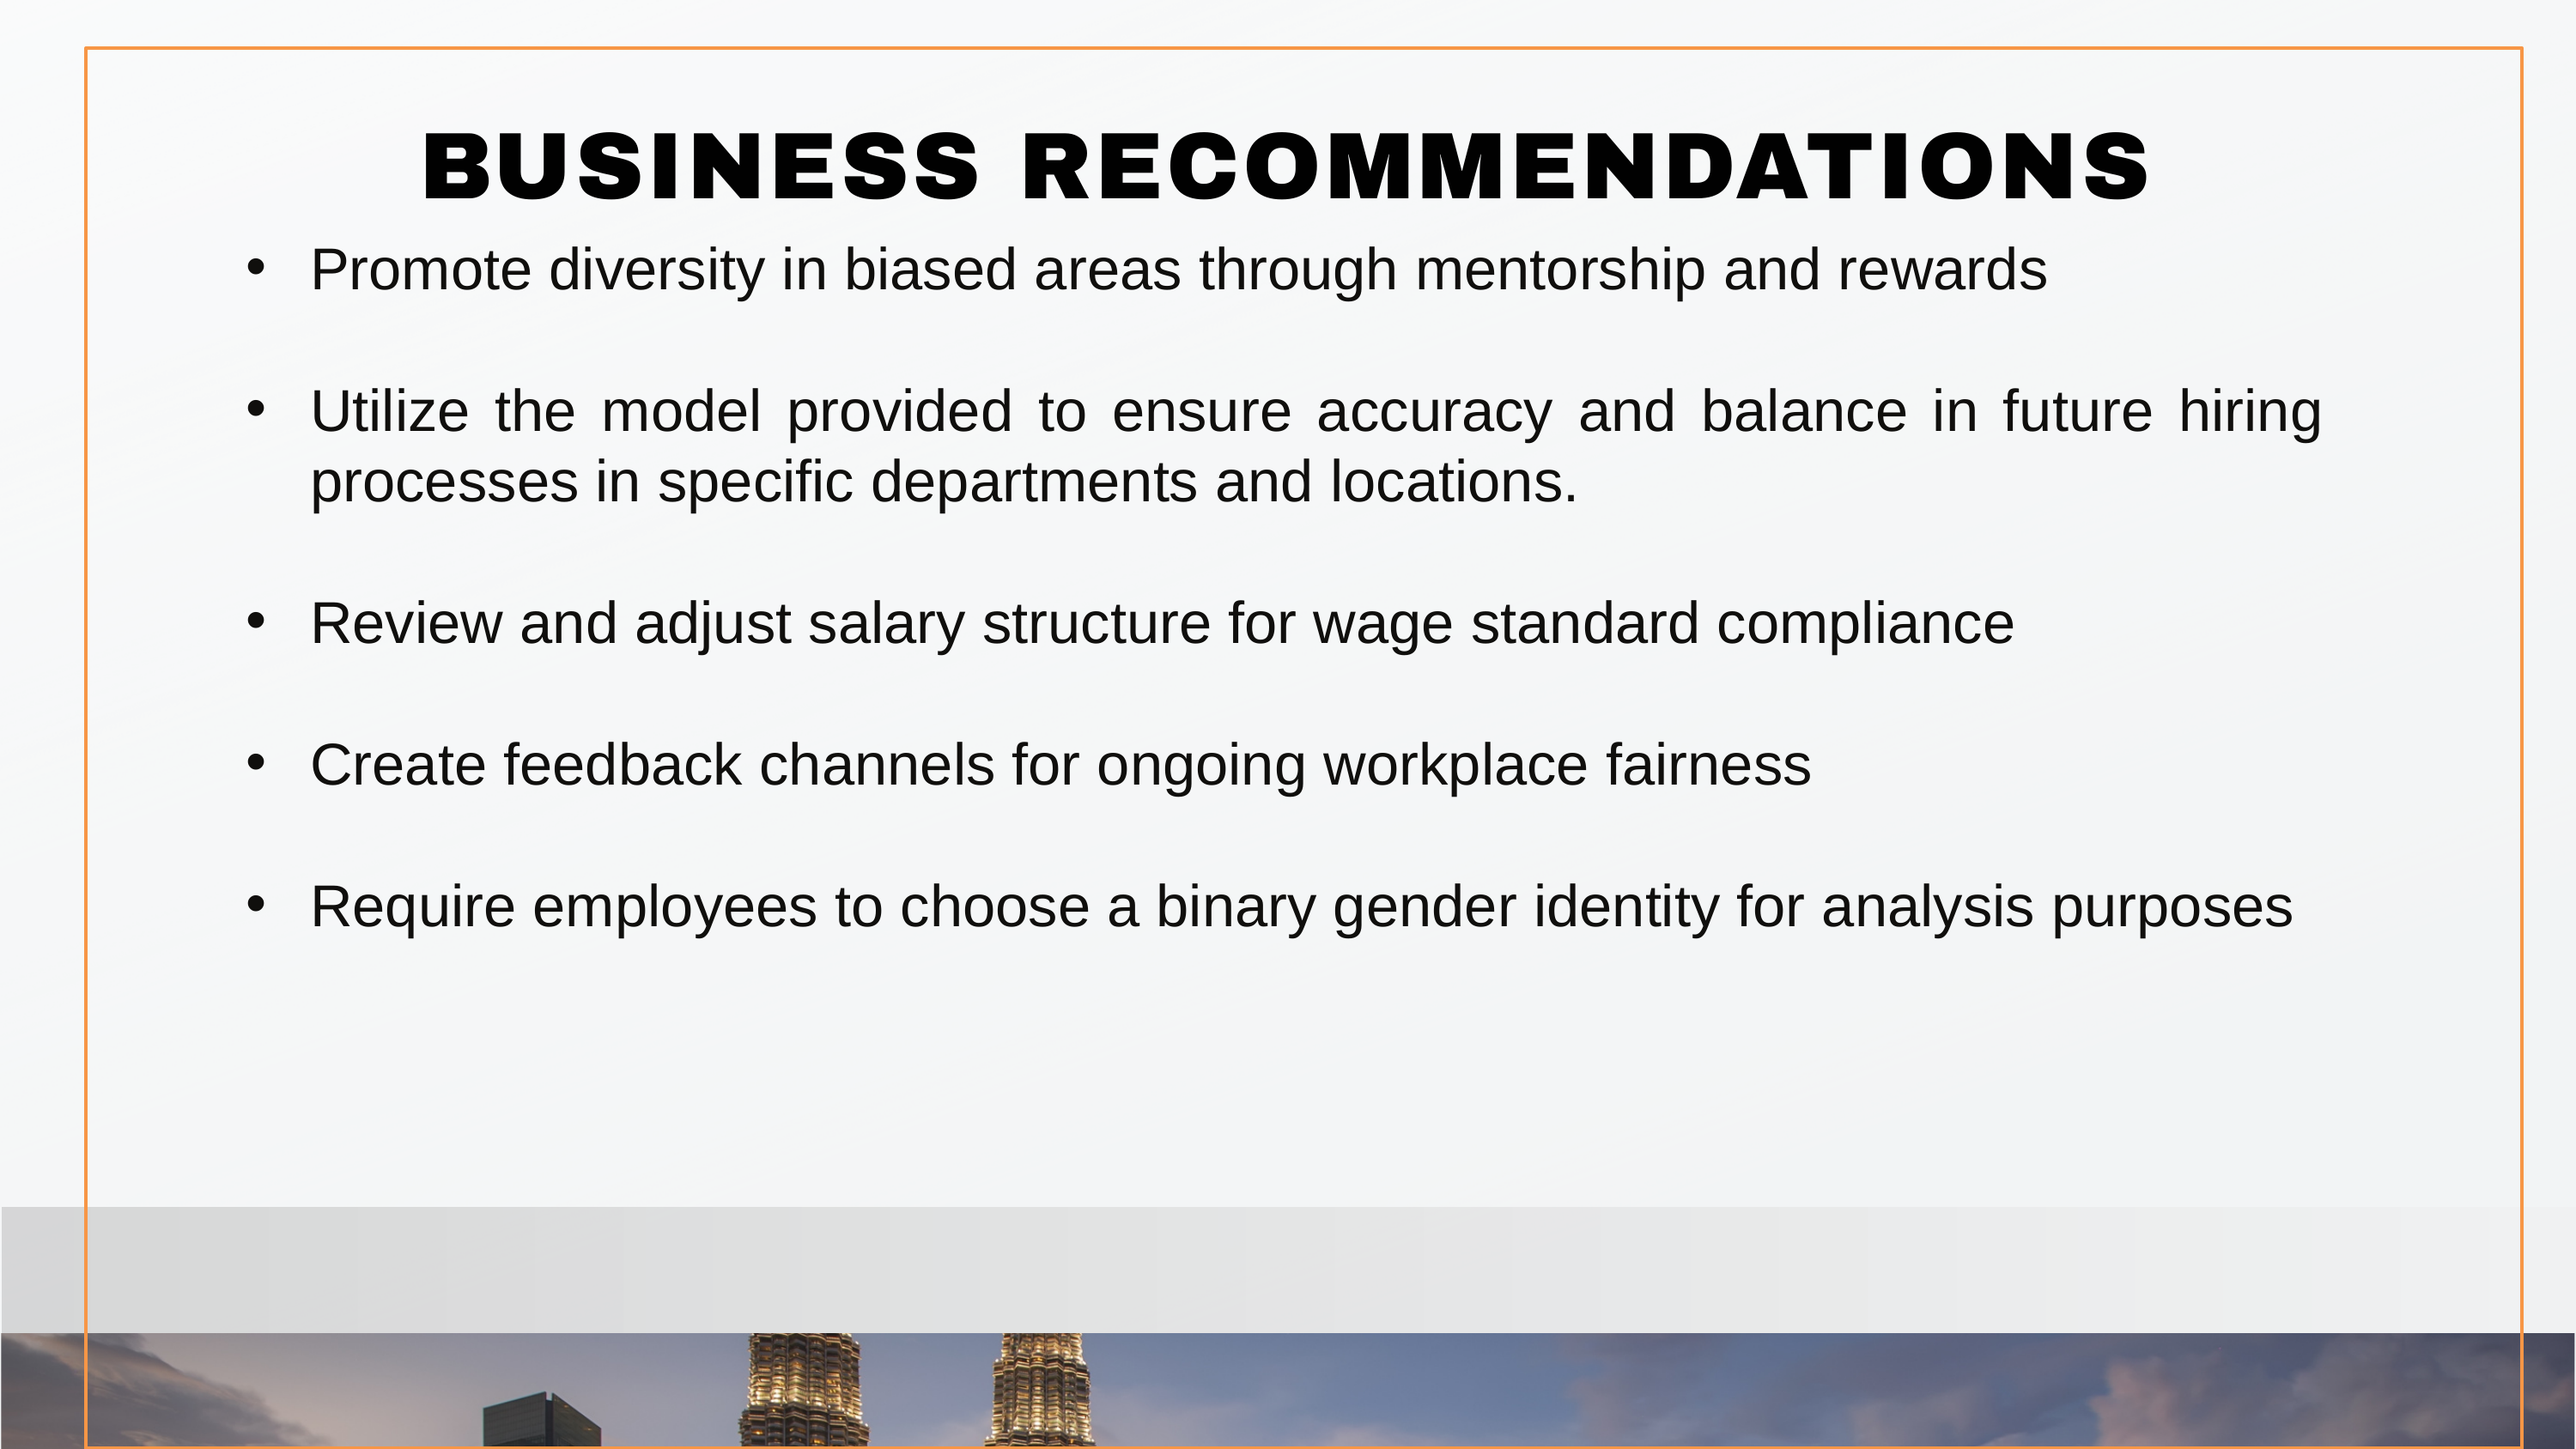

BUSINESS RECOMMENDATIONS

Promote diversity in biased areas through mentorship and rewards

Utilize the model provided to ensure accuracy and balance in future hiring processes in specific departments and locations.

Review and adjust salary structure for wage standard compliance

Create feedback channels for ongoing workplace fairness

Require employees to choose a binary gender identity for analysis purposes